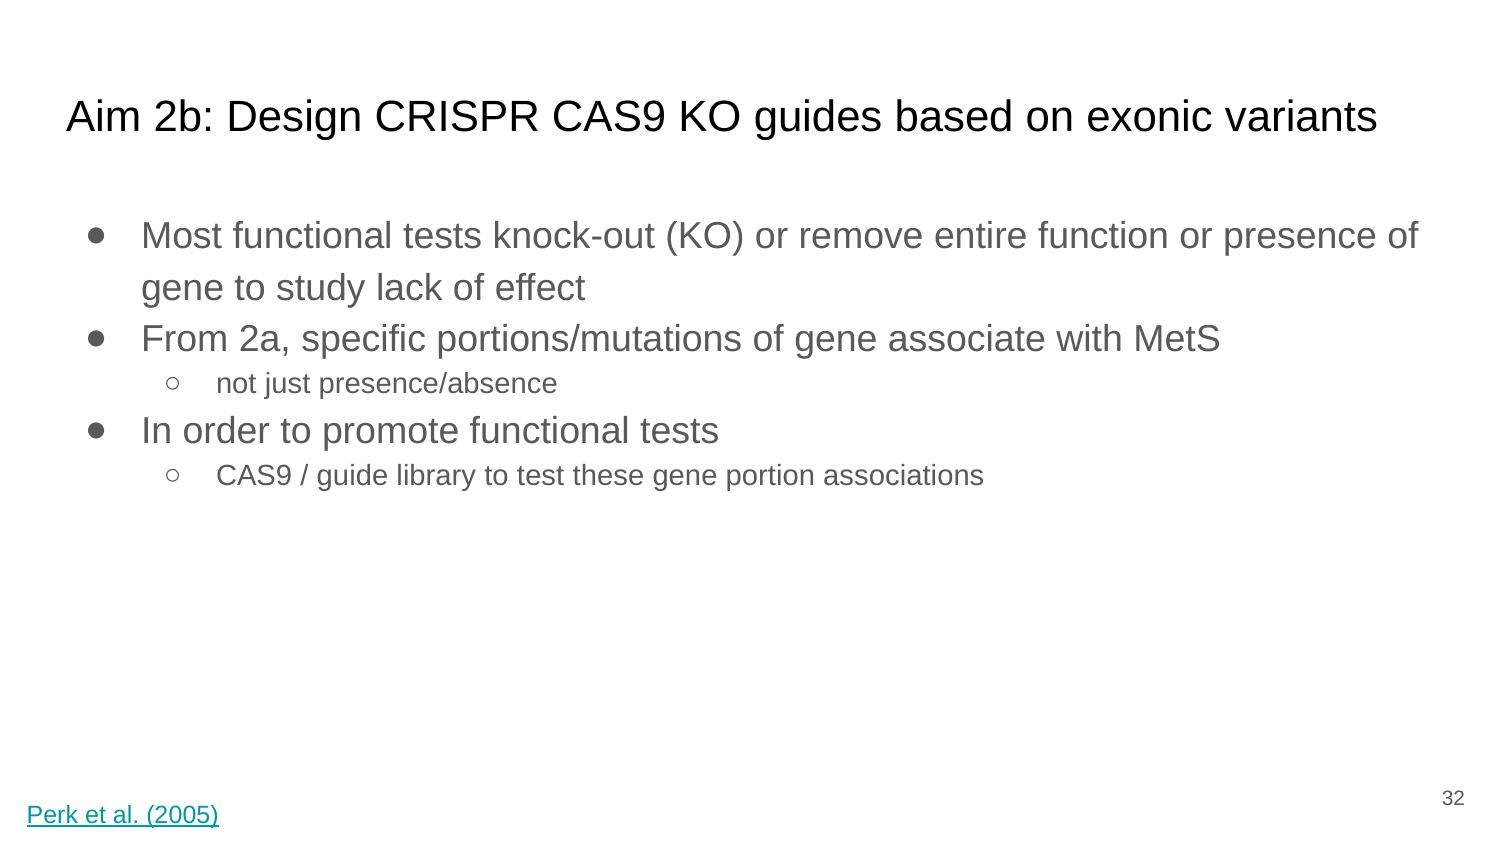

# Aim 2b: Design CRISPR CAS9 KO guides based on exonic variants
Most functional tests knock-out (KO) or remove entire function or presence of gene to study lack of effect
From 2a, specific portions/mutations of gene associate with MetS
not just presence/absence
In order to promote functional tests
CAS9 / guide library to test these gene portion associations
32
Perk et al. (2005)